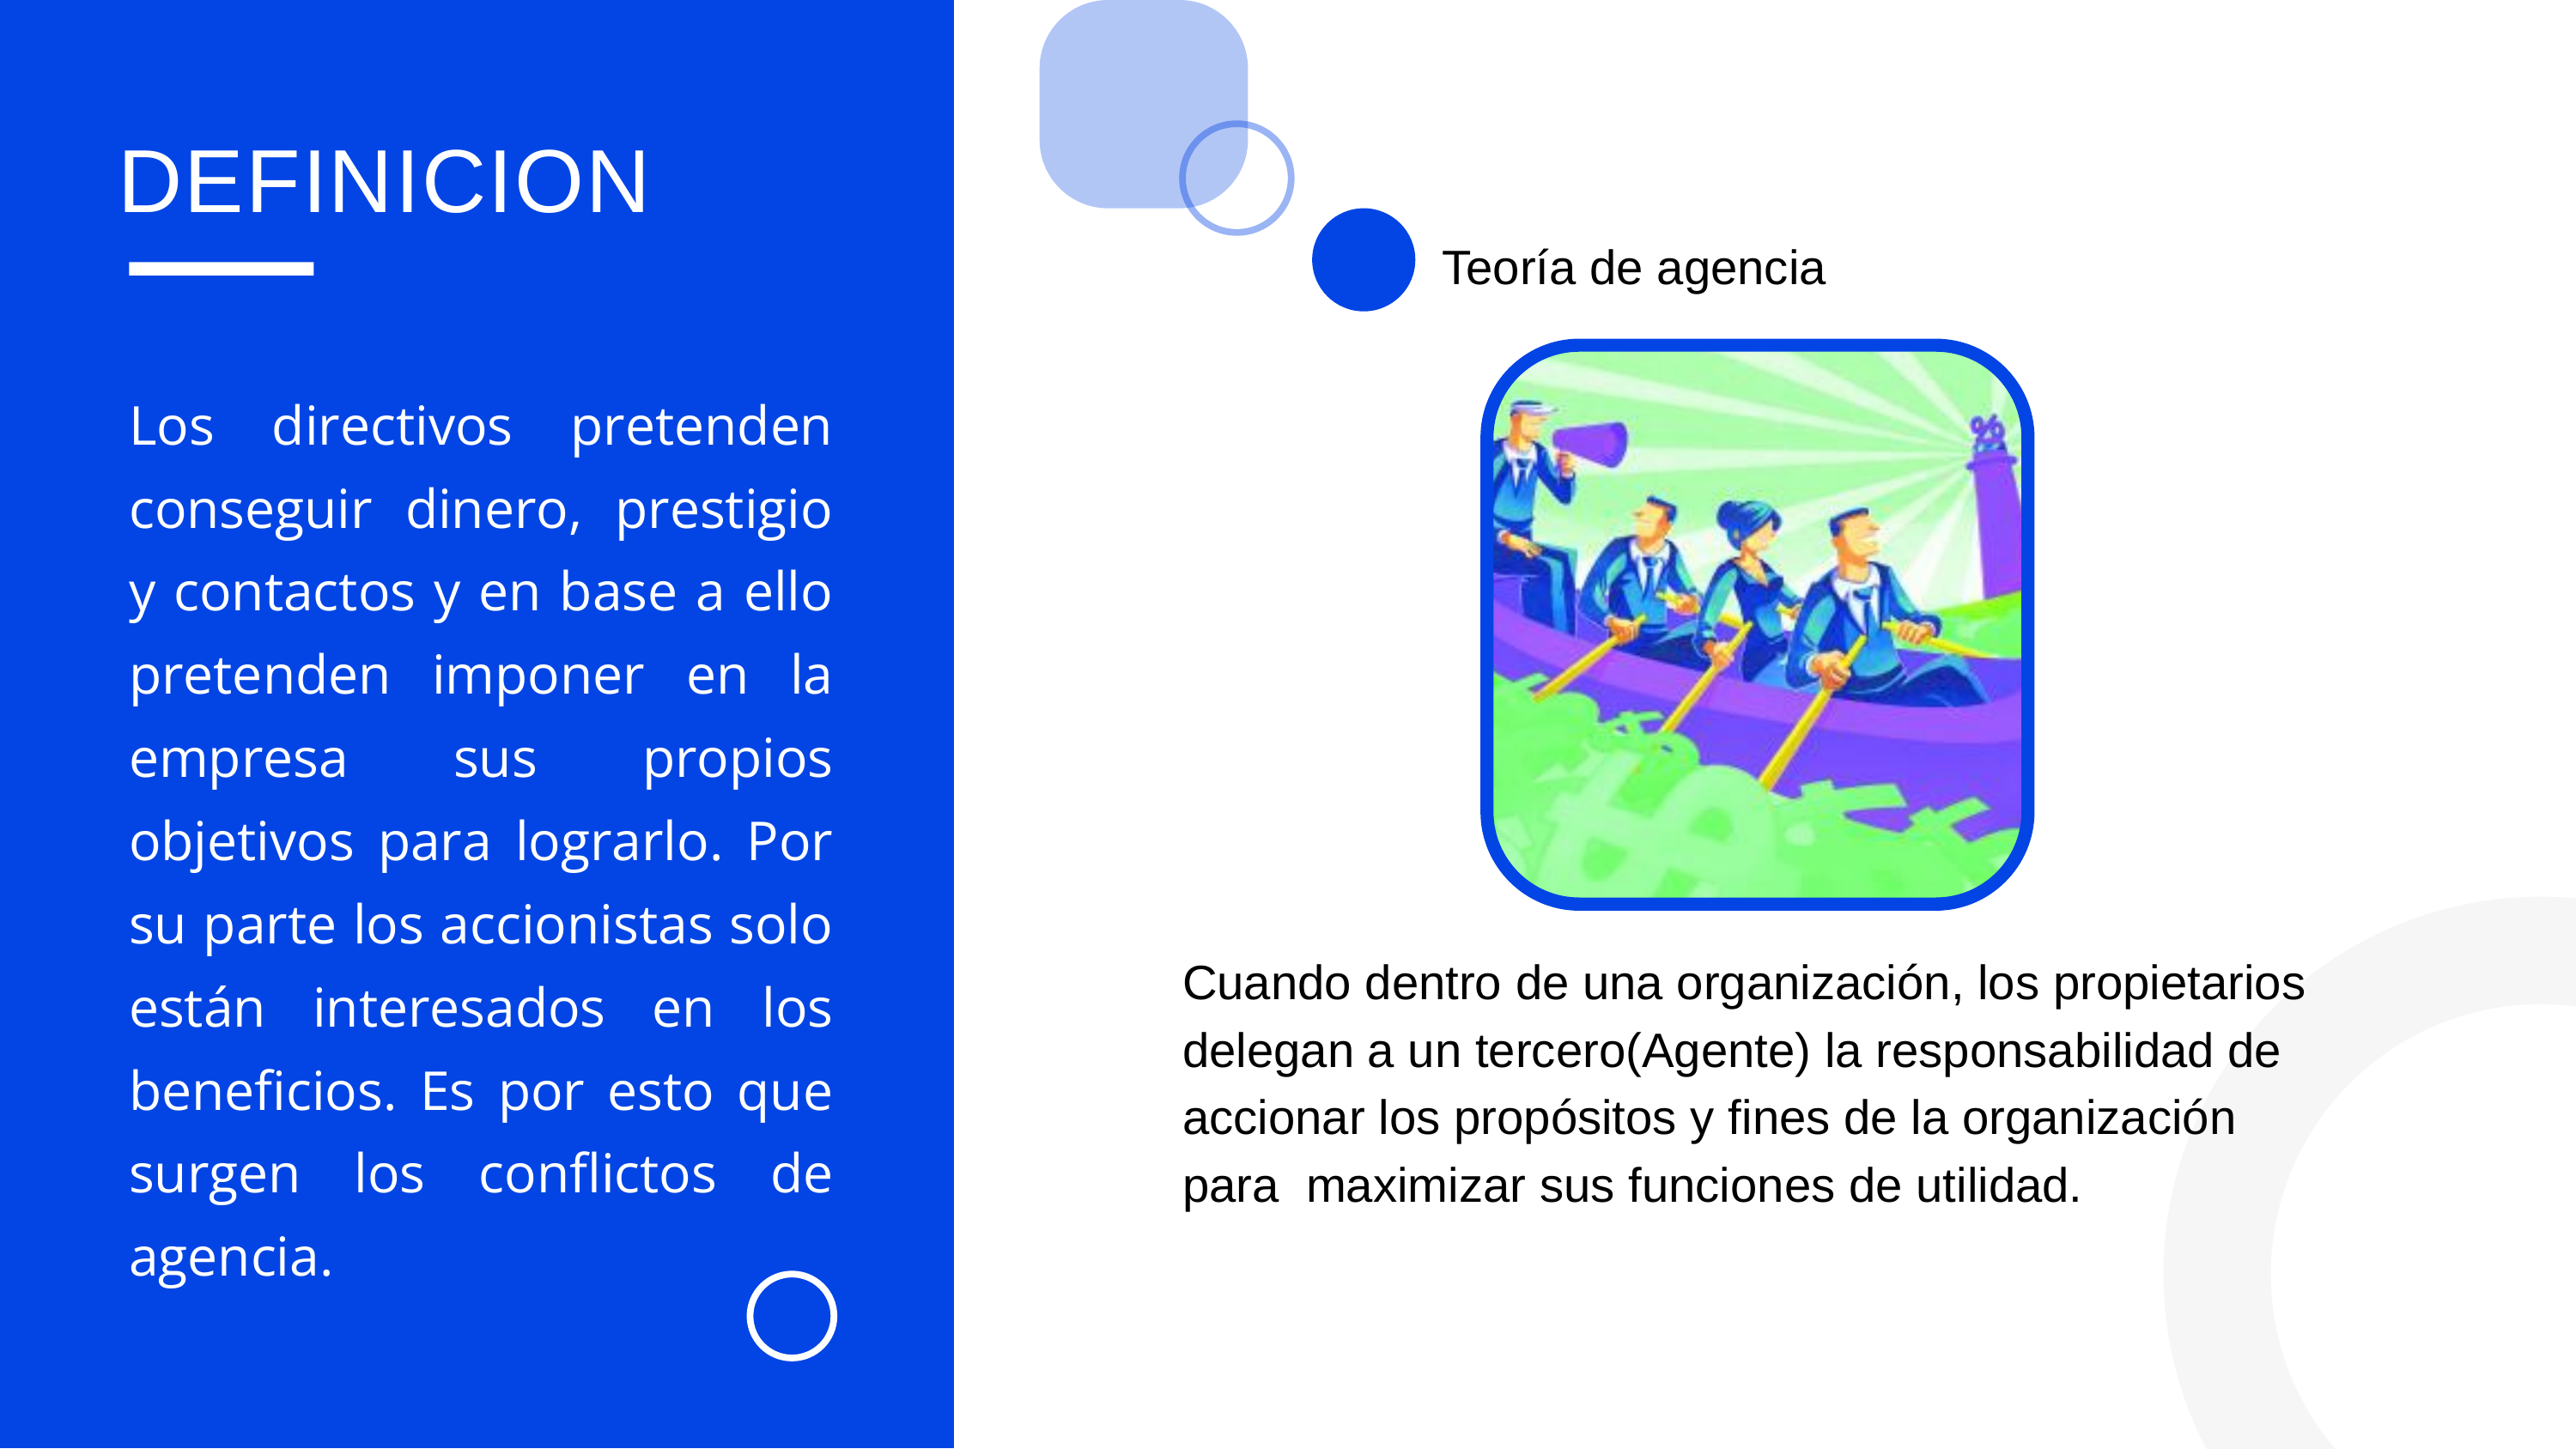

DEFINICION

Teoría de agencia

Los directivos pretenden conseguir dinero, prestigio y contactos y en base a ello pretenden imponer en la empresa sus propios objetivos para lograrlo. Por su parte los accionistas solo están interesados en los beneficios. Es por esto que surgen los conflictos de agencia.
Cuando dentro de una organización, los propietarios delegan a un tercero(Agente) la responsabilidad de accionar los propósitos y fines de la organización para  maximizar sus funciones de utilidad.